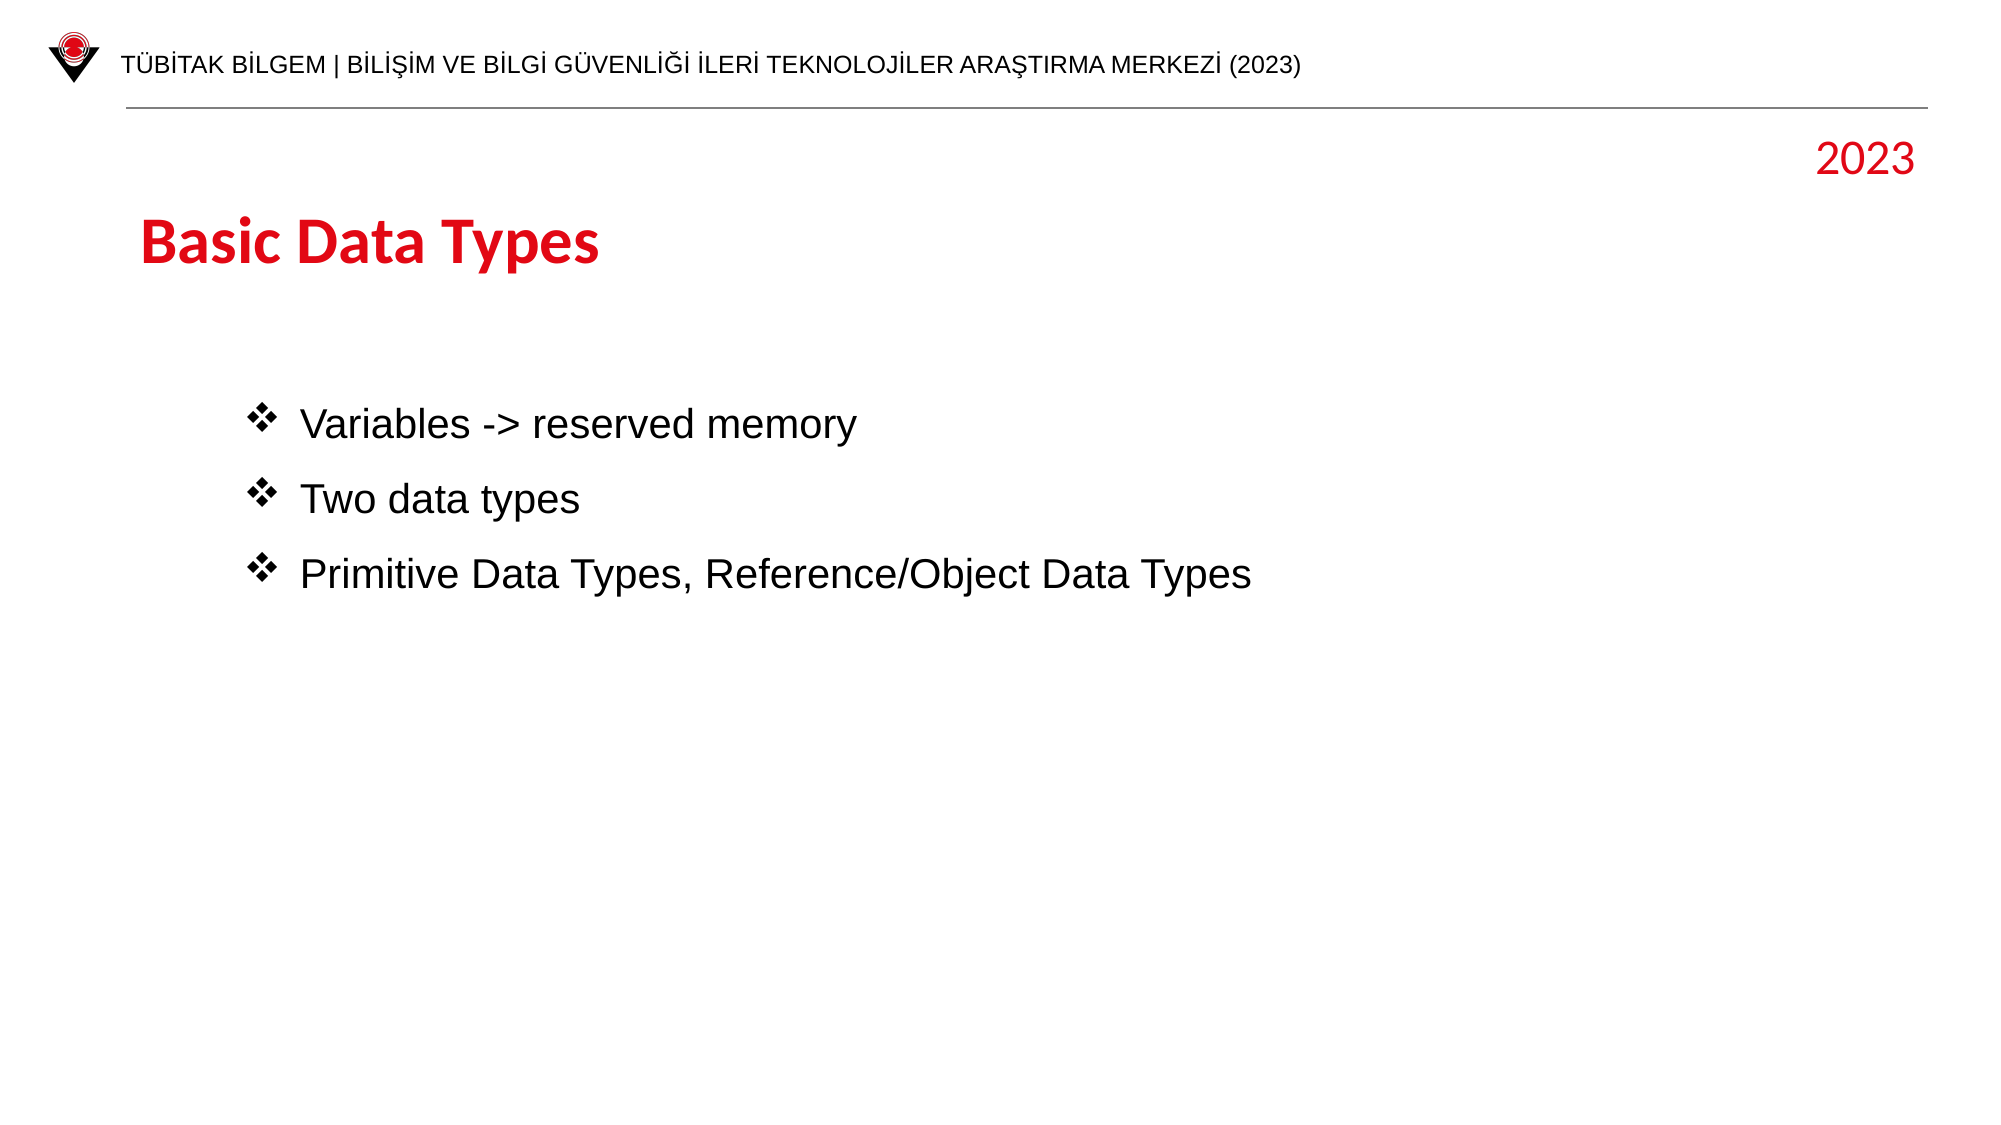

2023
Basic Data Types
Variables -> reserved memory
Two data types
Primitive Data Types, Reference/Object Data Types